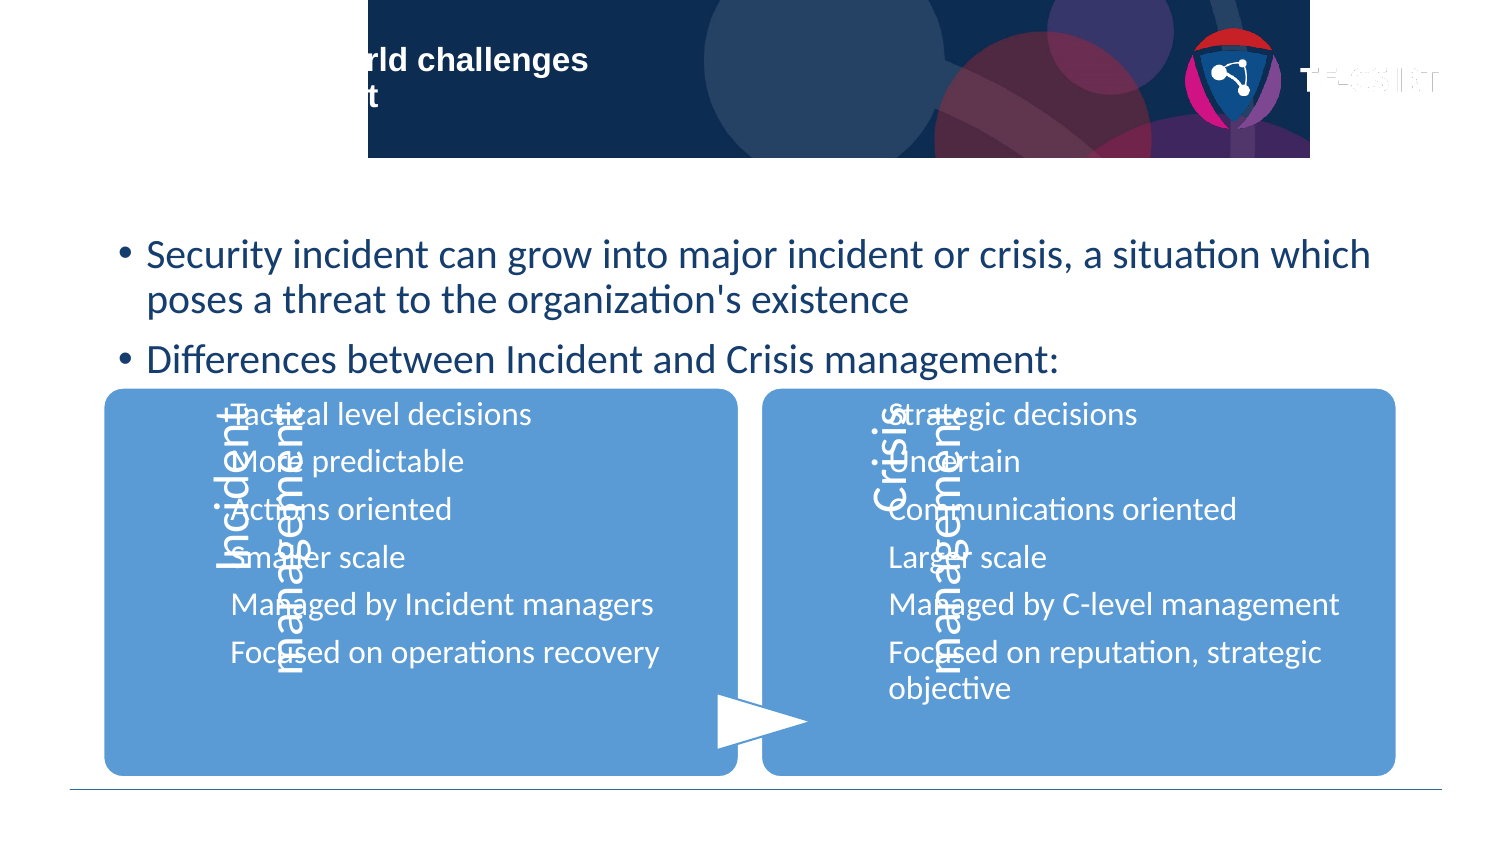

# Section 3: Real world challenges Crisis management
Security incident can grow into major incident or crisis, a situation which poses a threat to the organization's existence
Differences between Incident and Crisis management:
Incident management
Tactical level decisions
More predictable
Actions oriented
Smaller scale
Managed by Incident managers
Focused on operations recovery
Crisis management
Strategic decisions
Uncertain
Communications oriented
Larger scale
Managed by C-level management
Focused on reputation, strategic objective